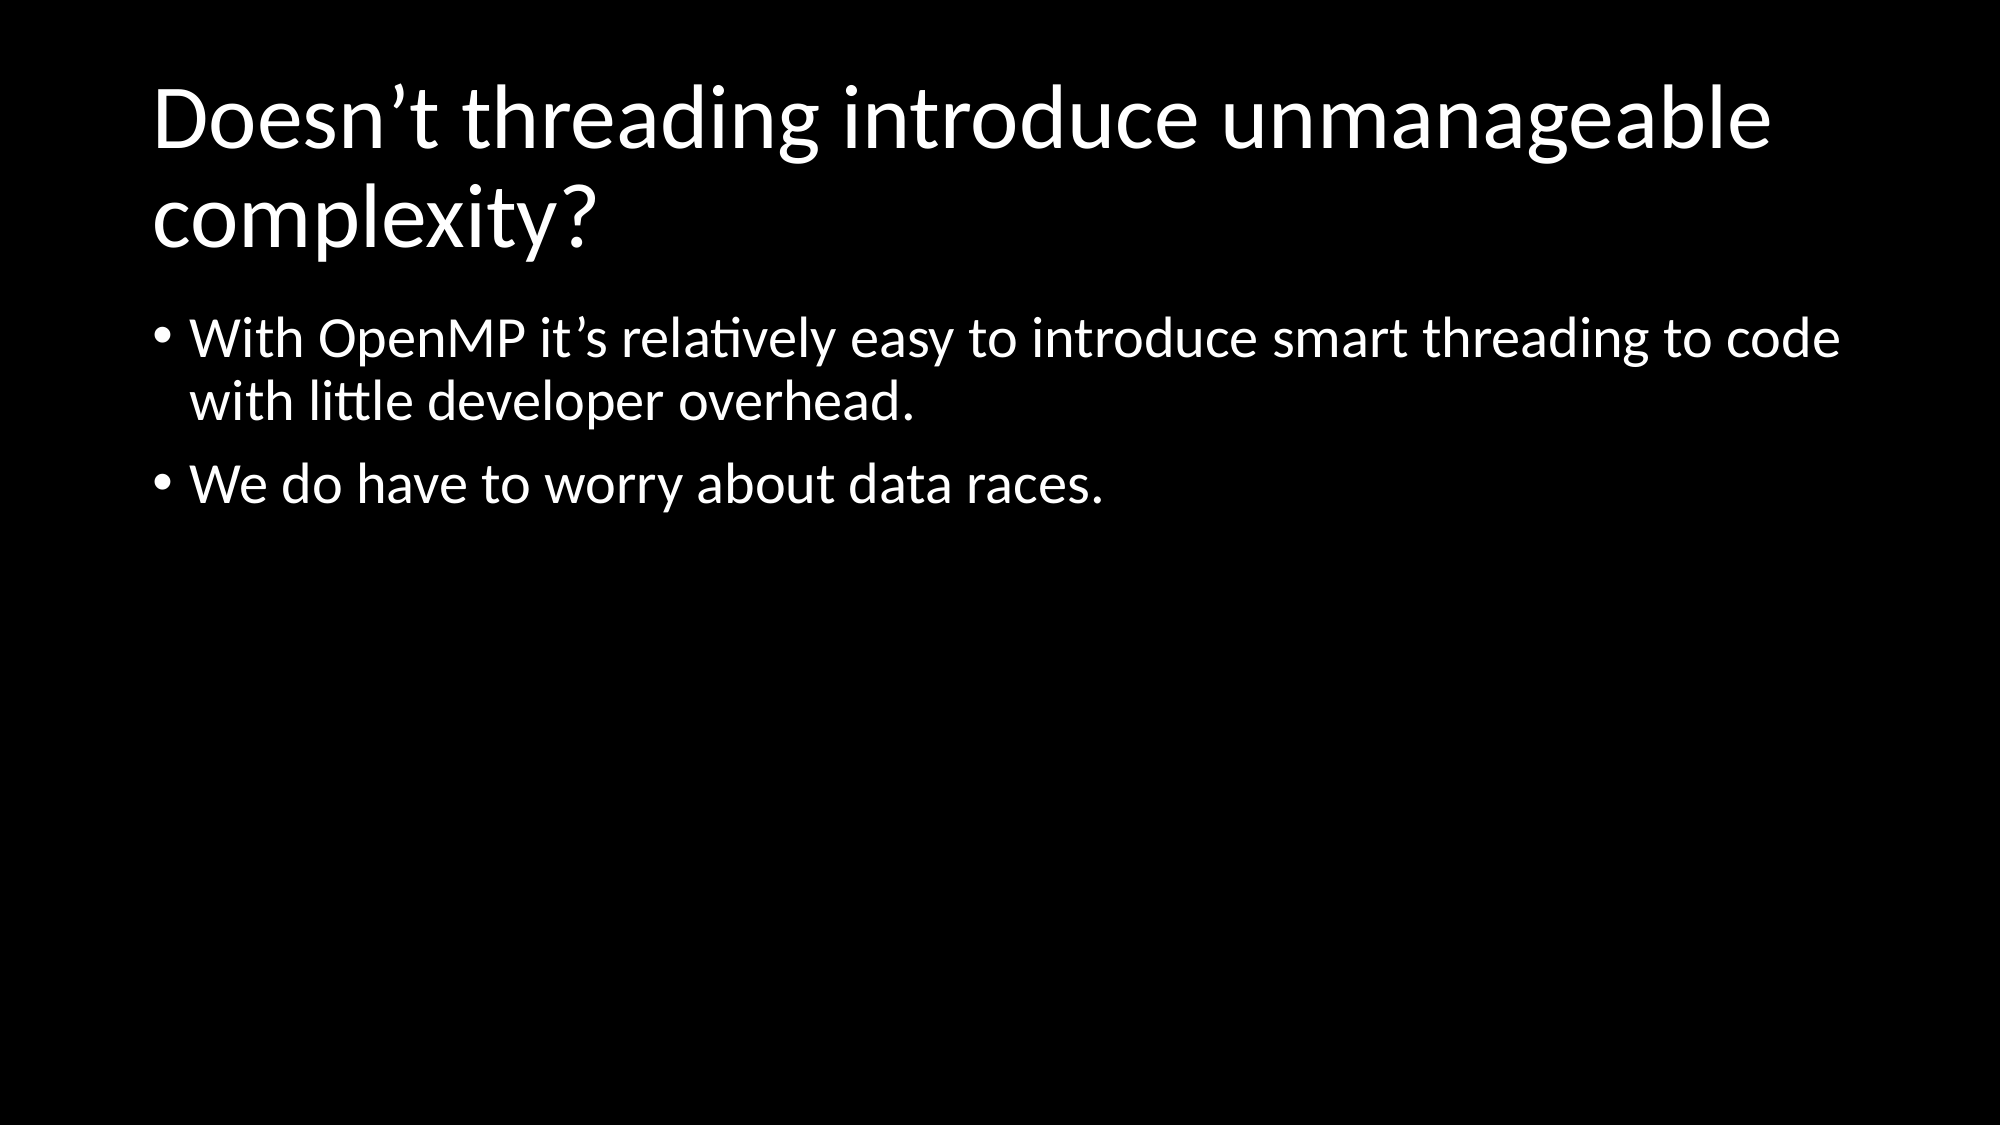

# Doesn’t threading introduce unmanageable complexity?
With OpenMP it’s relatively easy to introduce smart threading to code with little developer overhead.
We do have to worry about data races.